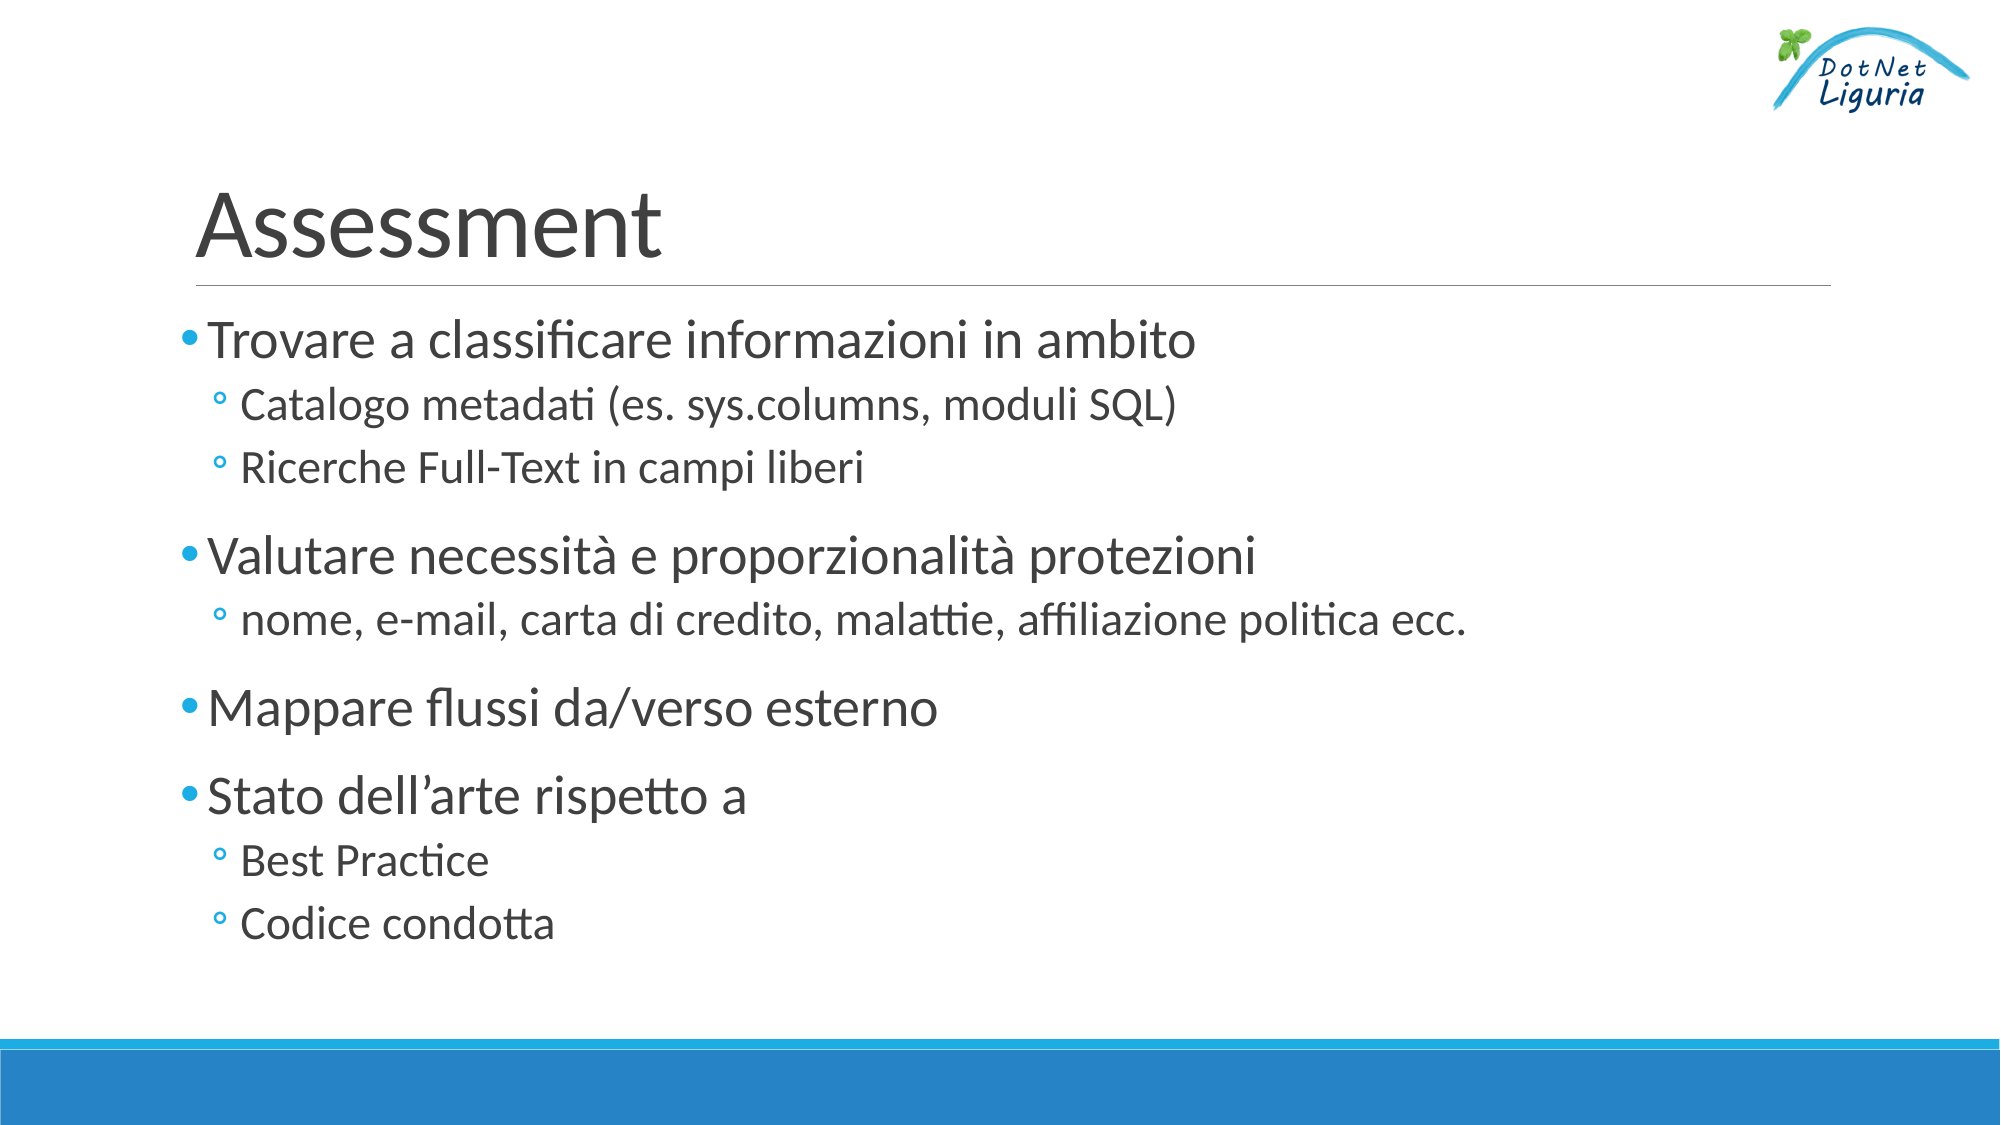

# Assessment
Trovare a classificare informazioni in ambito
Catalogo metadati (es. sys.columns, moduli SQL)
Ricerche Full-Text in campi liberi
Valutare necessità e proporzionalità protezioni
nome, e-mail, carta di credito, malattie, affiliazione politica ecc.
Mappare flussi da/verso esterno
Stato dell’arte rispetto a
Best Practice
Codice condotta